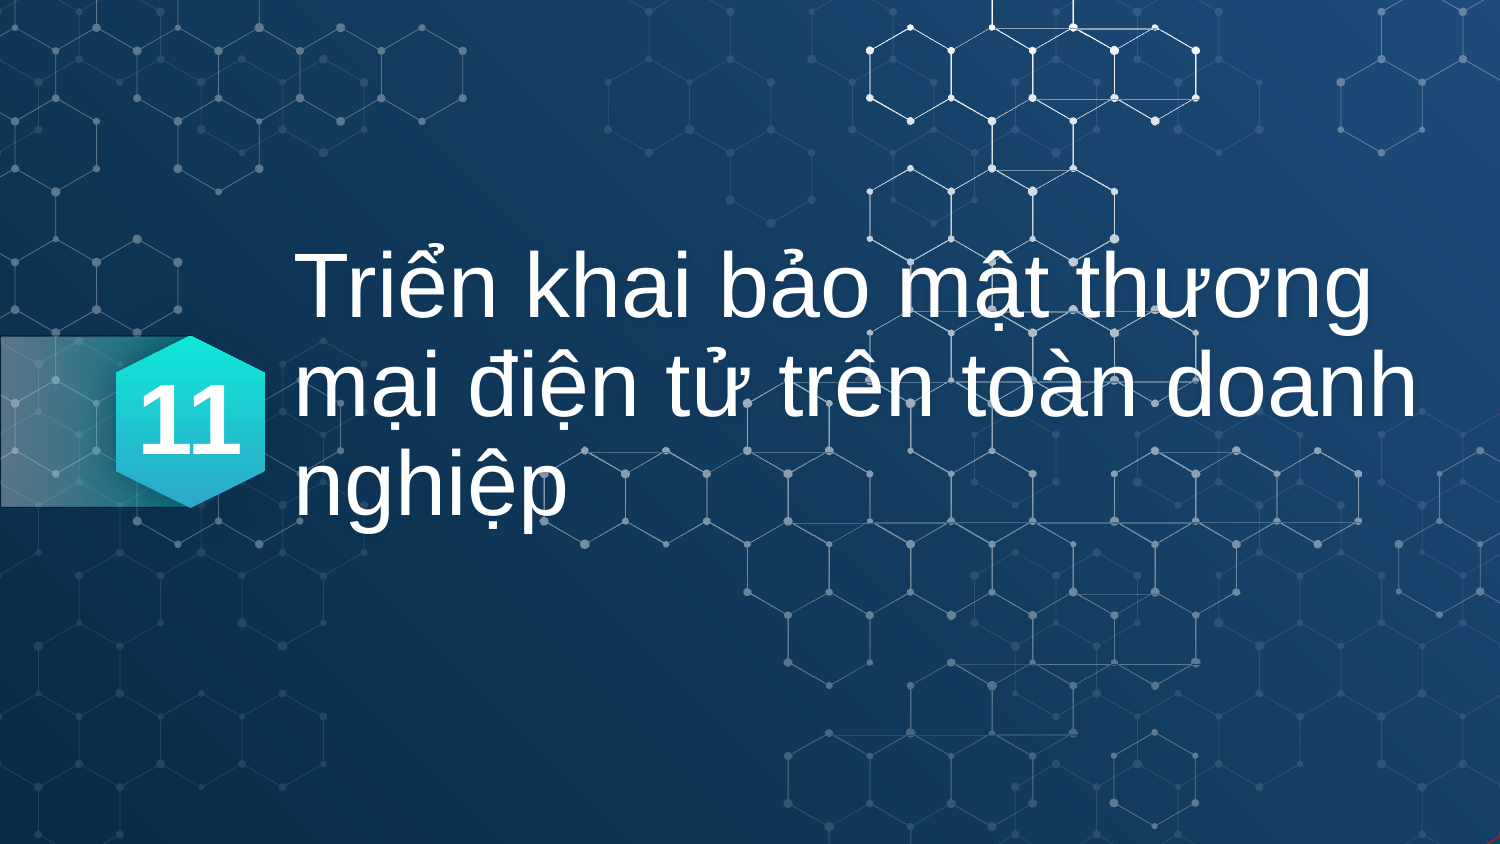

# Triển khai bảo mật thương mại điện tử trên toàn doanh nghiệp
11